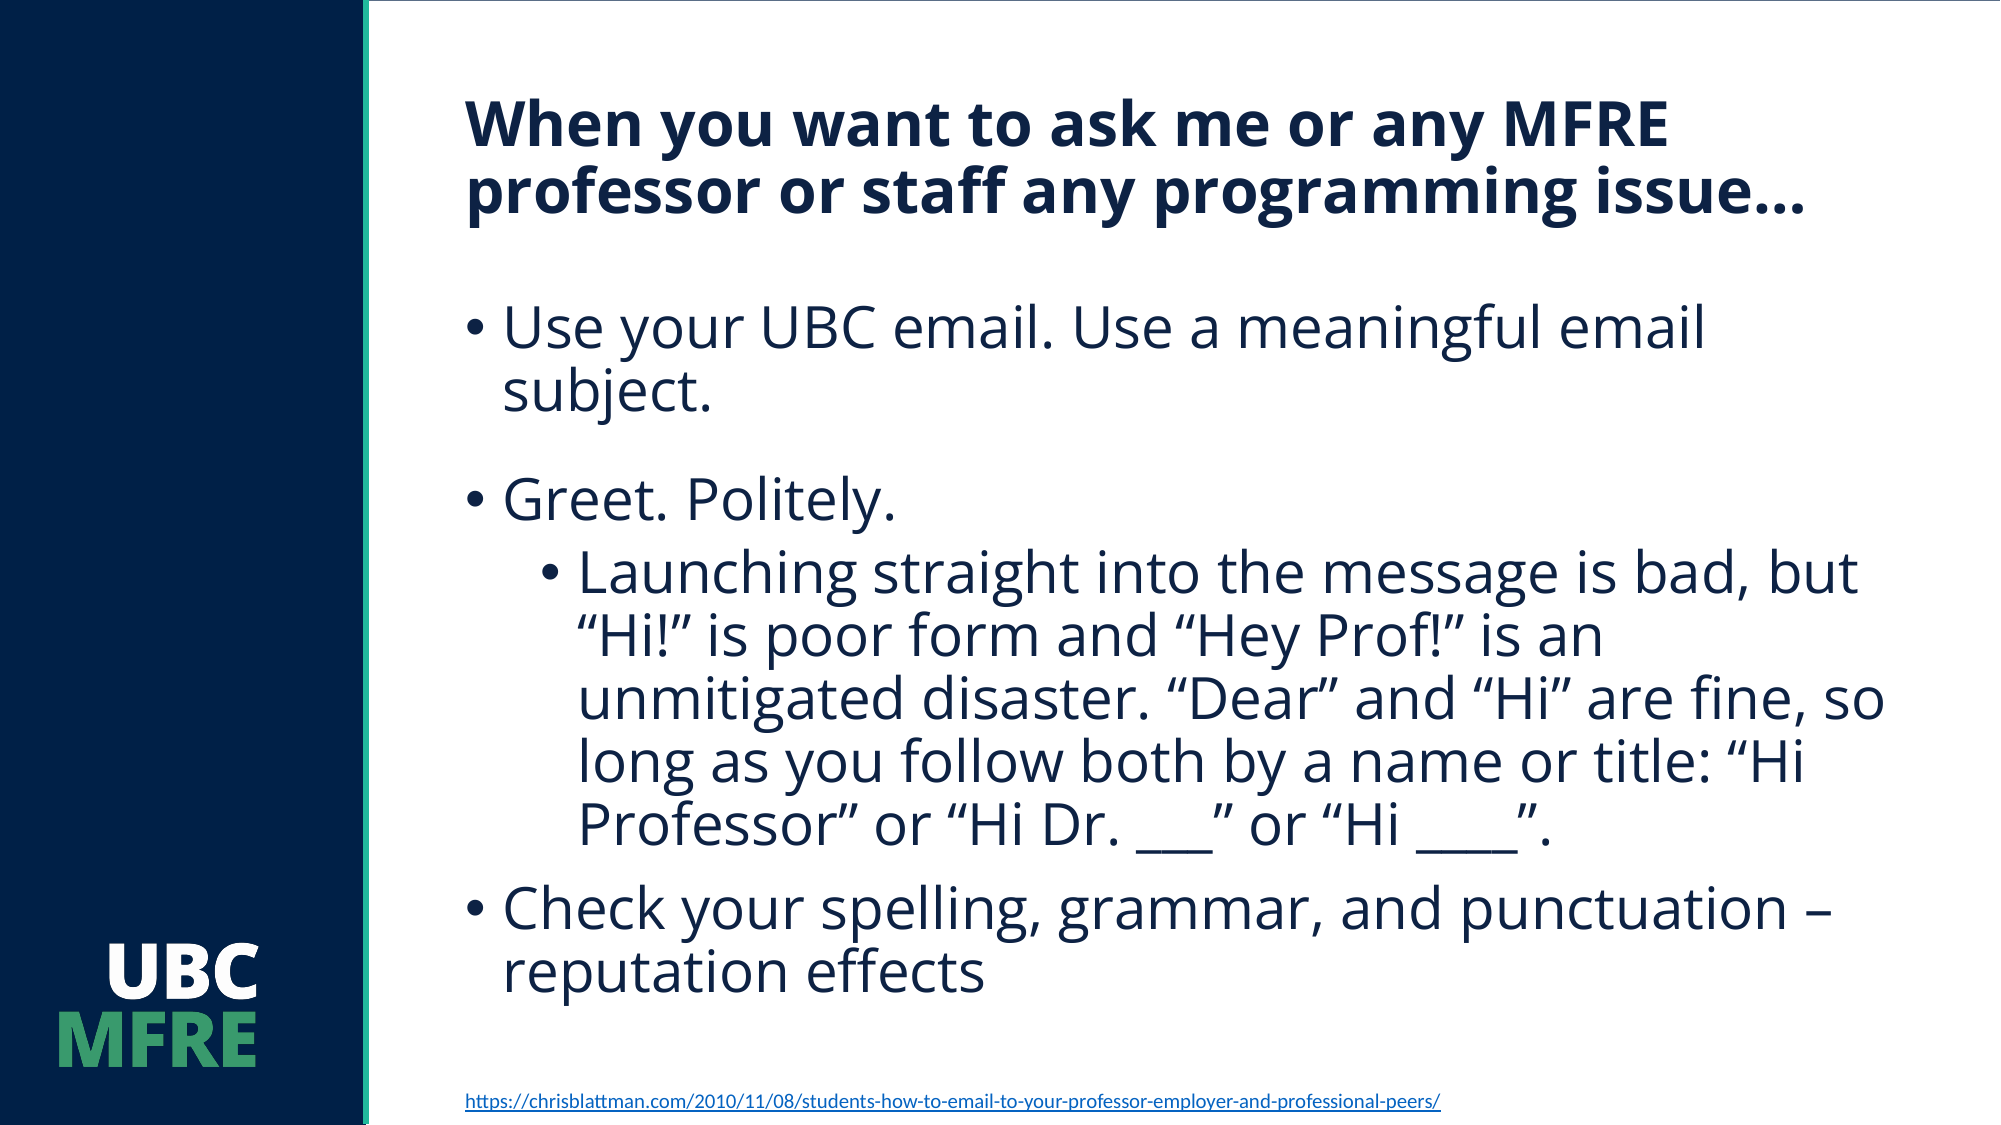

# When you want to ask me or any MFRE professor or staff any programming issue…
Use your UBC email. Use a meaningful email subject.

Greet. Politely.
Launching straight into the message is bad, but “Hi!” is poor form and “Hey Prof!” is an unmitigated disaster. “Dear” and “Hi” are fine, so long as you follow both by a name or title: “Hi Professor” or “Hi Dr. ___” or “Hi ____”.
Check your spelling, grammar, and punctuation – reputation effects
https://chrisblattman.com/2010/11/08/students-how-to-email-to-your-professor-employer-and-professional-peers/